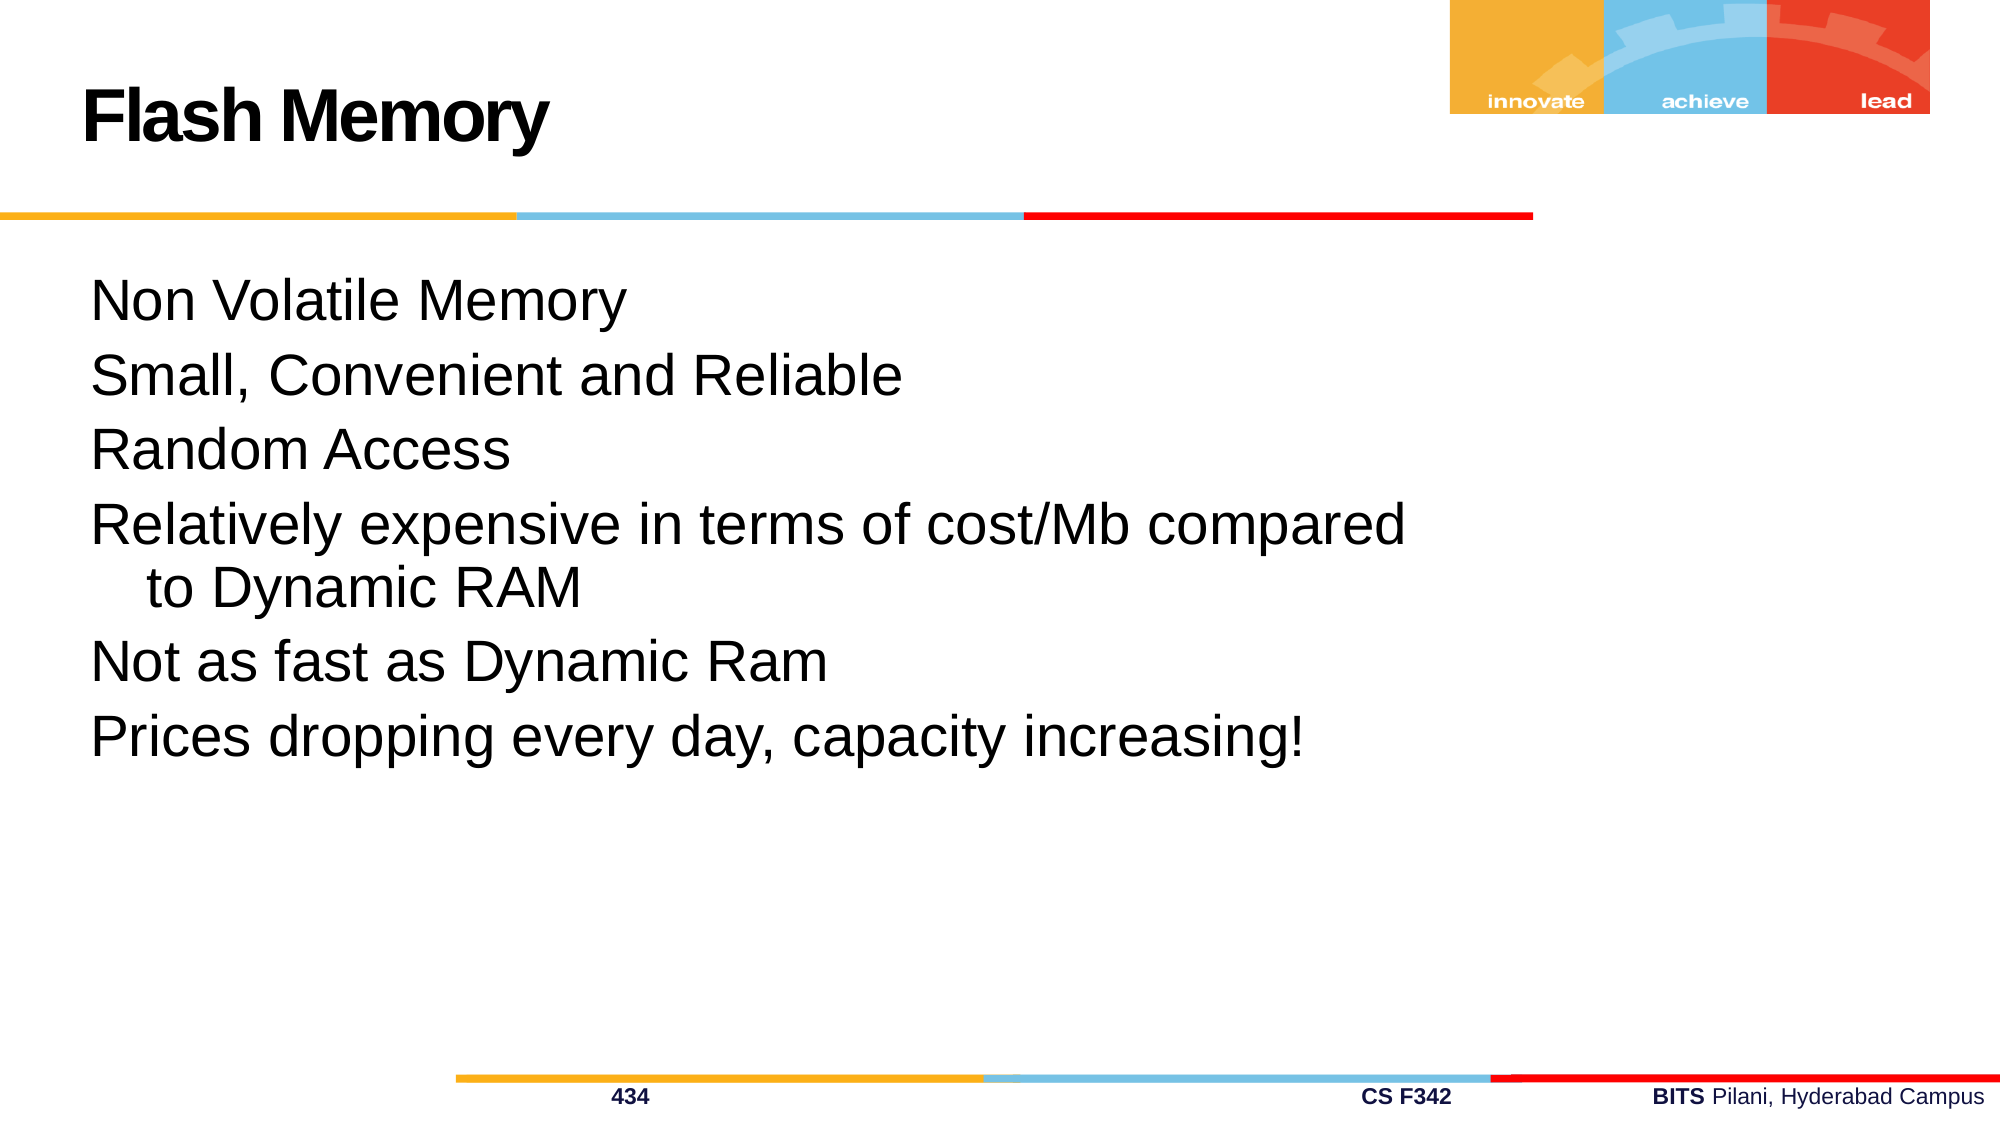

Flash Memory
Non Volatile Memory
Small, Convenient and Reliable
Random Access
Relatively expensive in terms of cost/Mb compared to Dynamic RAM
Not as fast as Dynamic Ram
Prices dropping every day, capacity increasing!